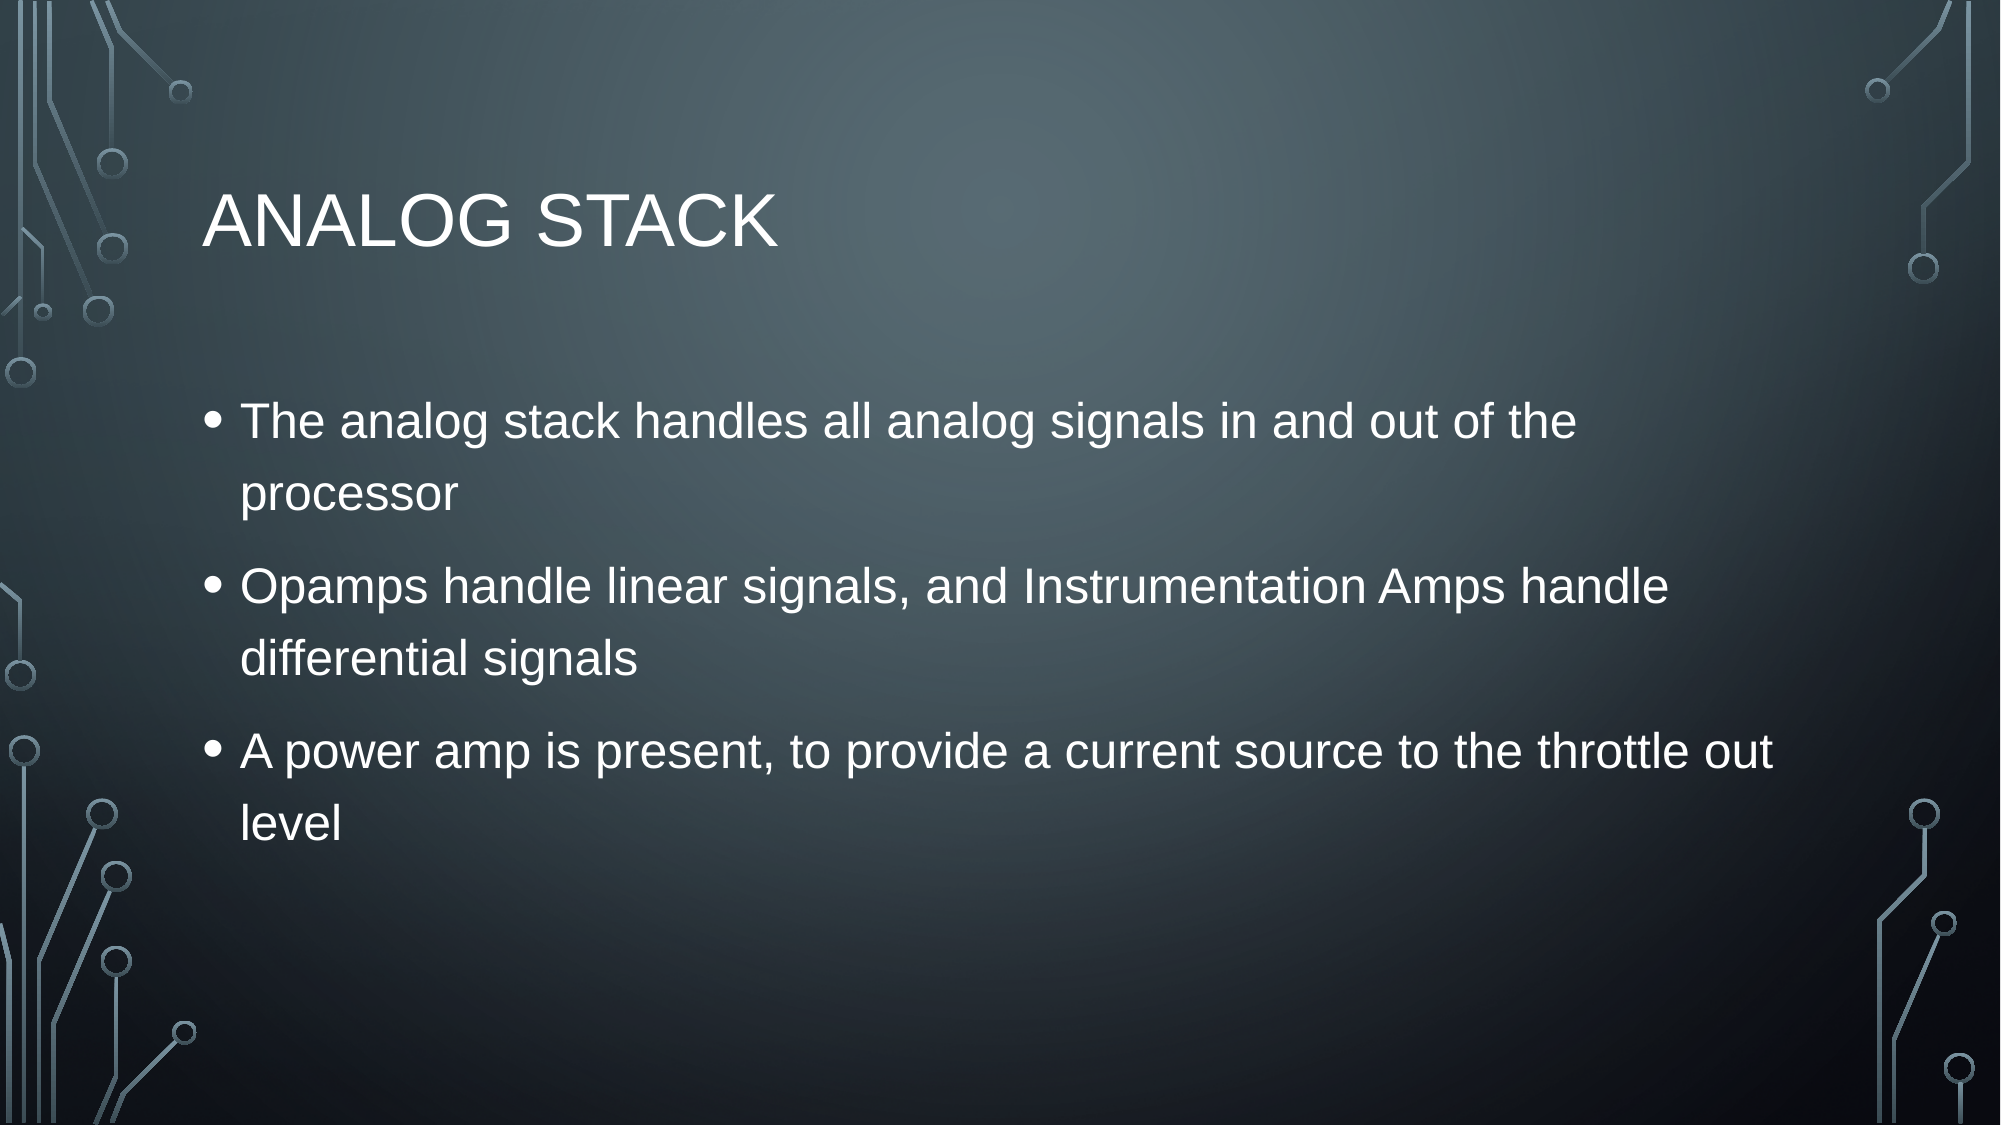

# Analog stack
The analog stack handles all analog signals in and out of the processor
Opamps handle linear signals, and Instrumentation Amps handle differential signals
A power amp is present, to provide a current source to the throttle out level